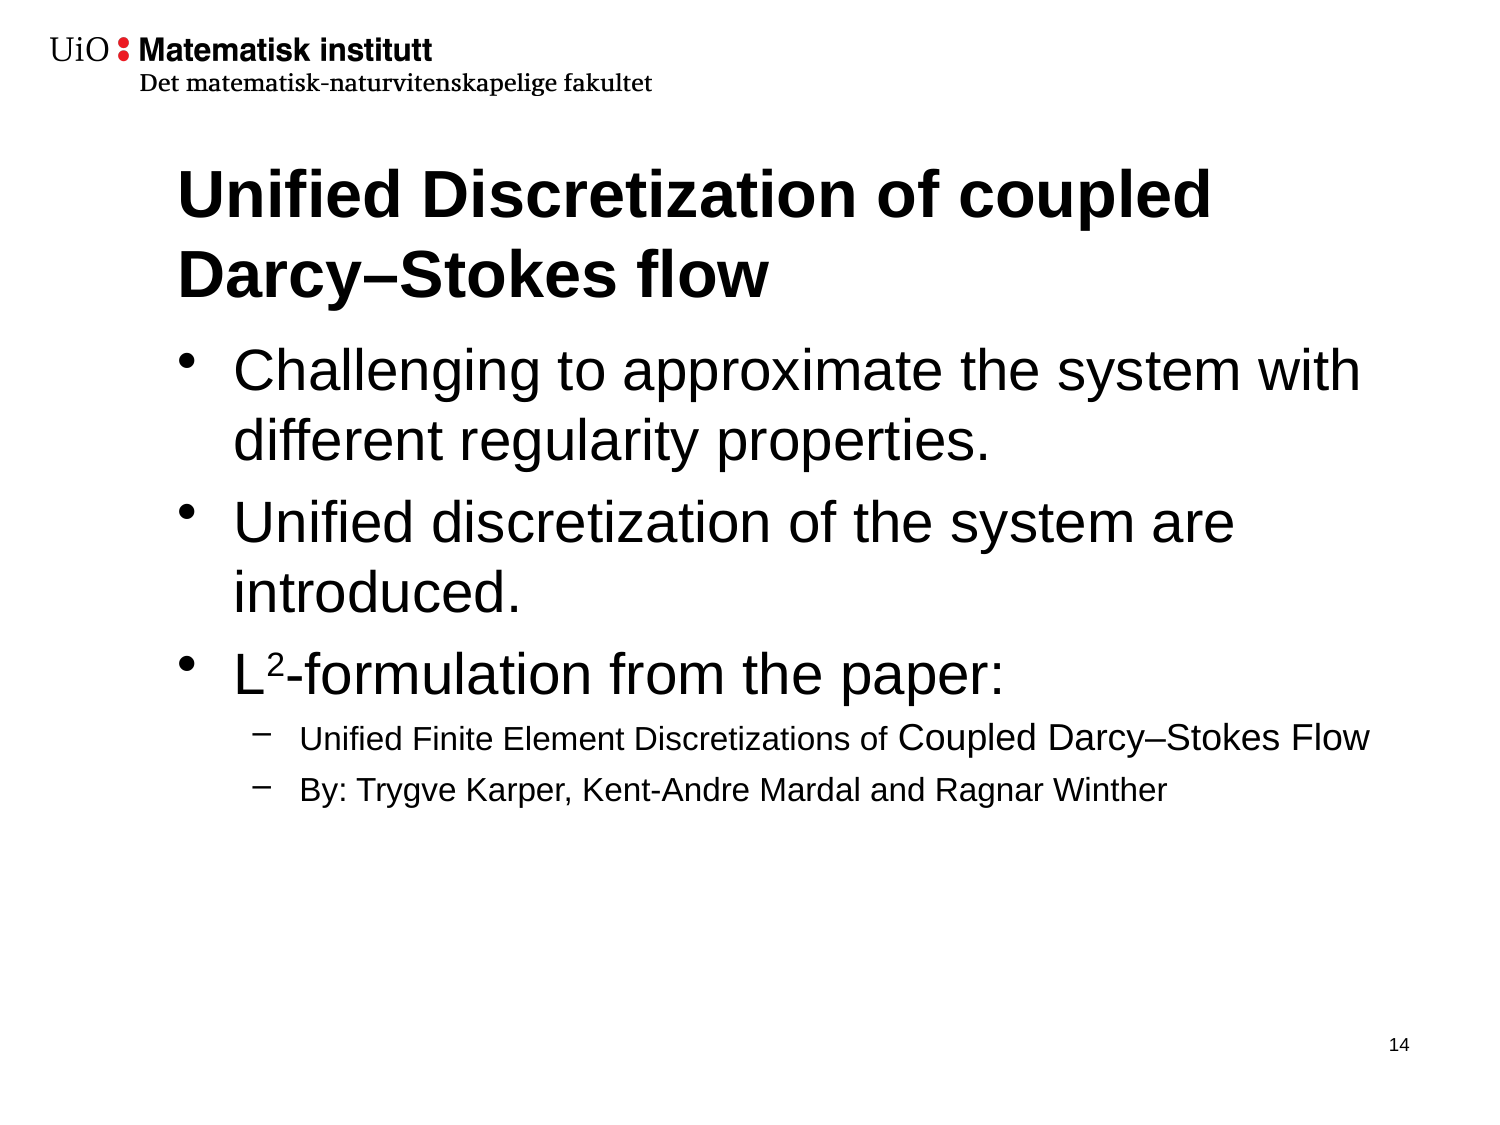

# Unified Discretization of coupled Darcy–Stokes flow
Challenging to approximate the system with different regularity properties.
Unified discretization of the system are introduced.
L2-formulation from the paper:
Unified Finite Element Discretizations of Coupled Darcy–Stokes Flow
By: Trygve Karper, Kent-Andre Mardal and Ragnar Winther

14